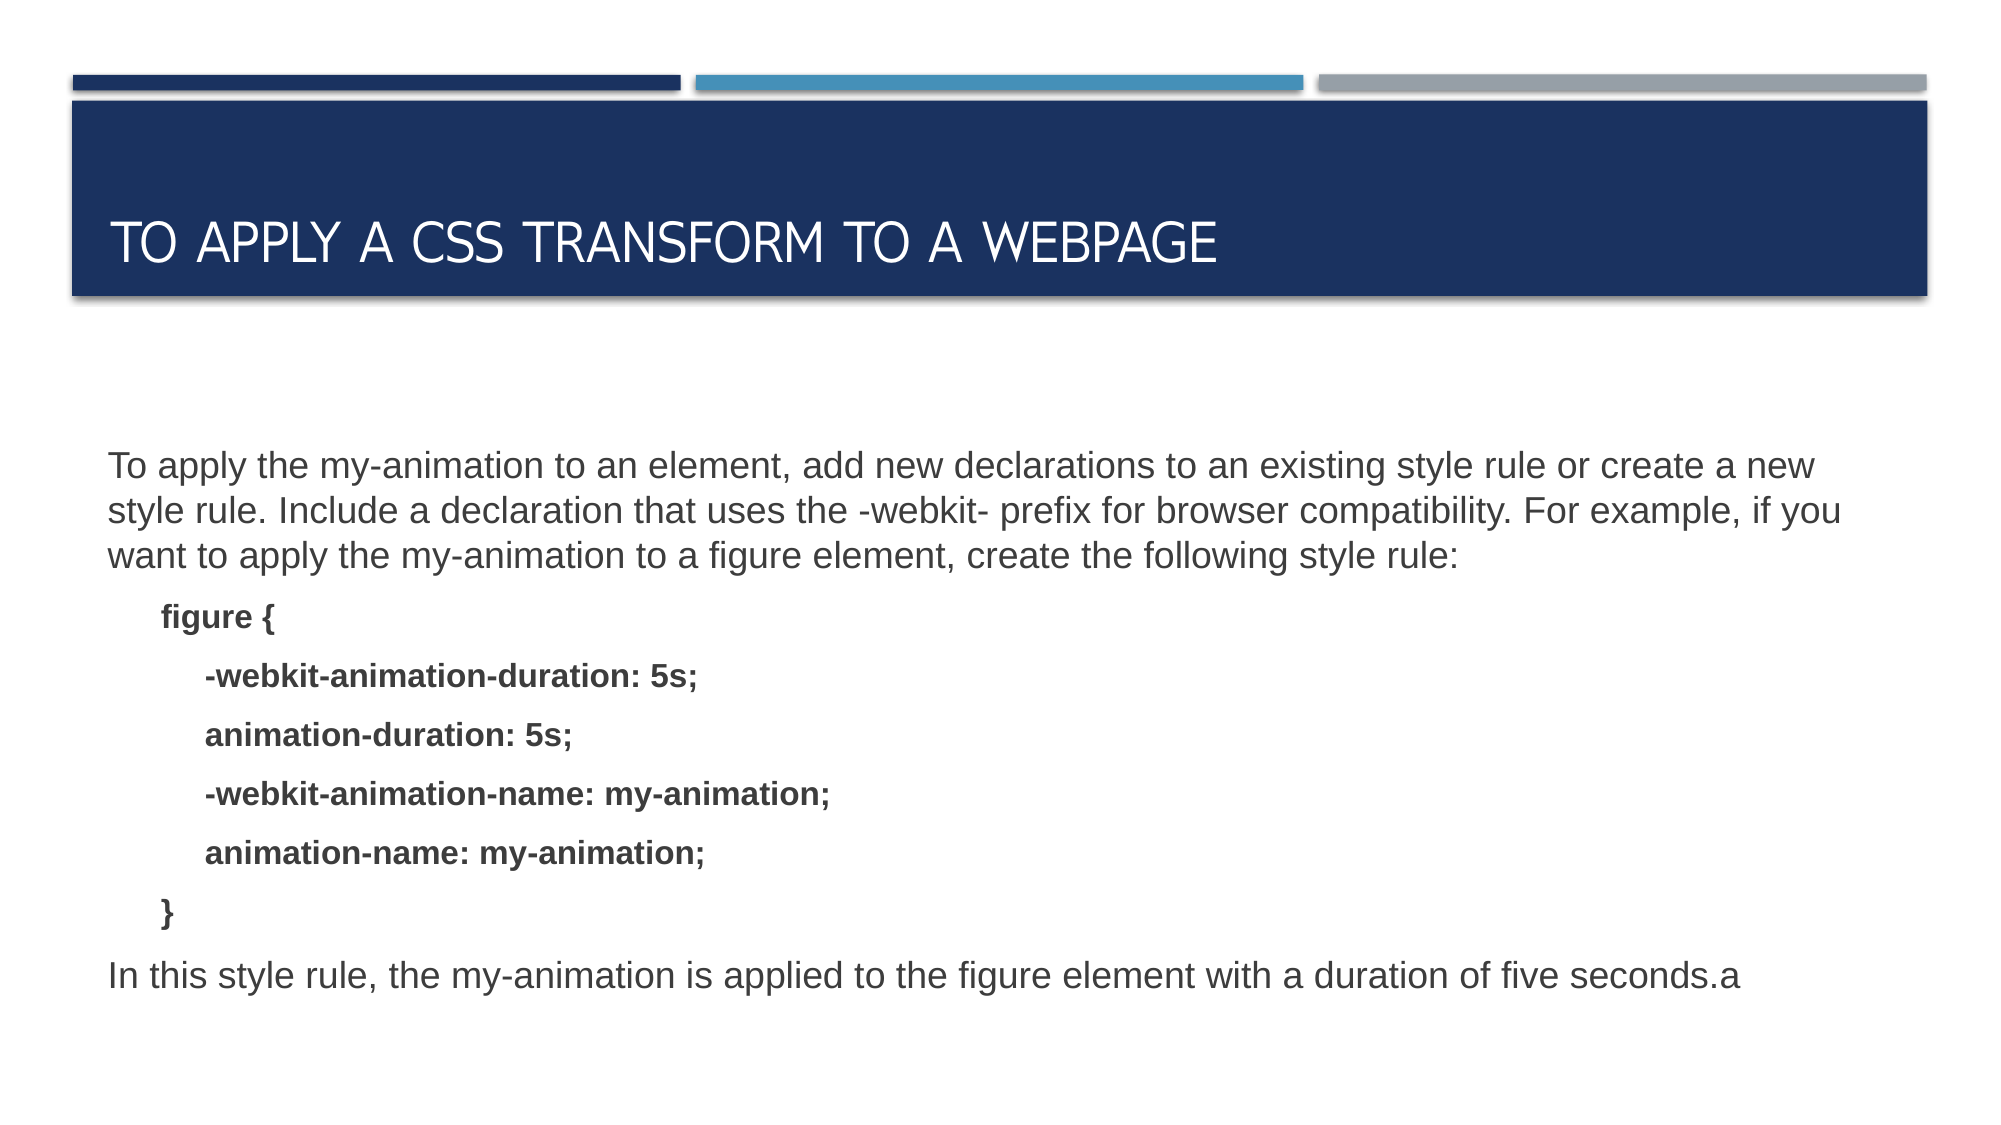

# To Apply a CSS Transform to a Webpage

To apply the my-animation to an element, add new declarations to an existing style rule or create a new style rule. Include a declaration that uses the -webkit- prefix for browser compatibility. For example, if you want to apply the my-animation to a figure element, create the following style rule:
figure {
-webkit-animation-duration: 5s;
animation-duration: 5s;
-webkit-animation-name: my-animation;
animation-name: my-animation;
}
In this style rule, the my-animation is applied to the figure element with a duration of five seconds.a